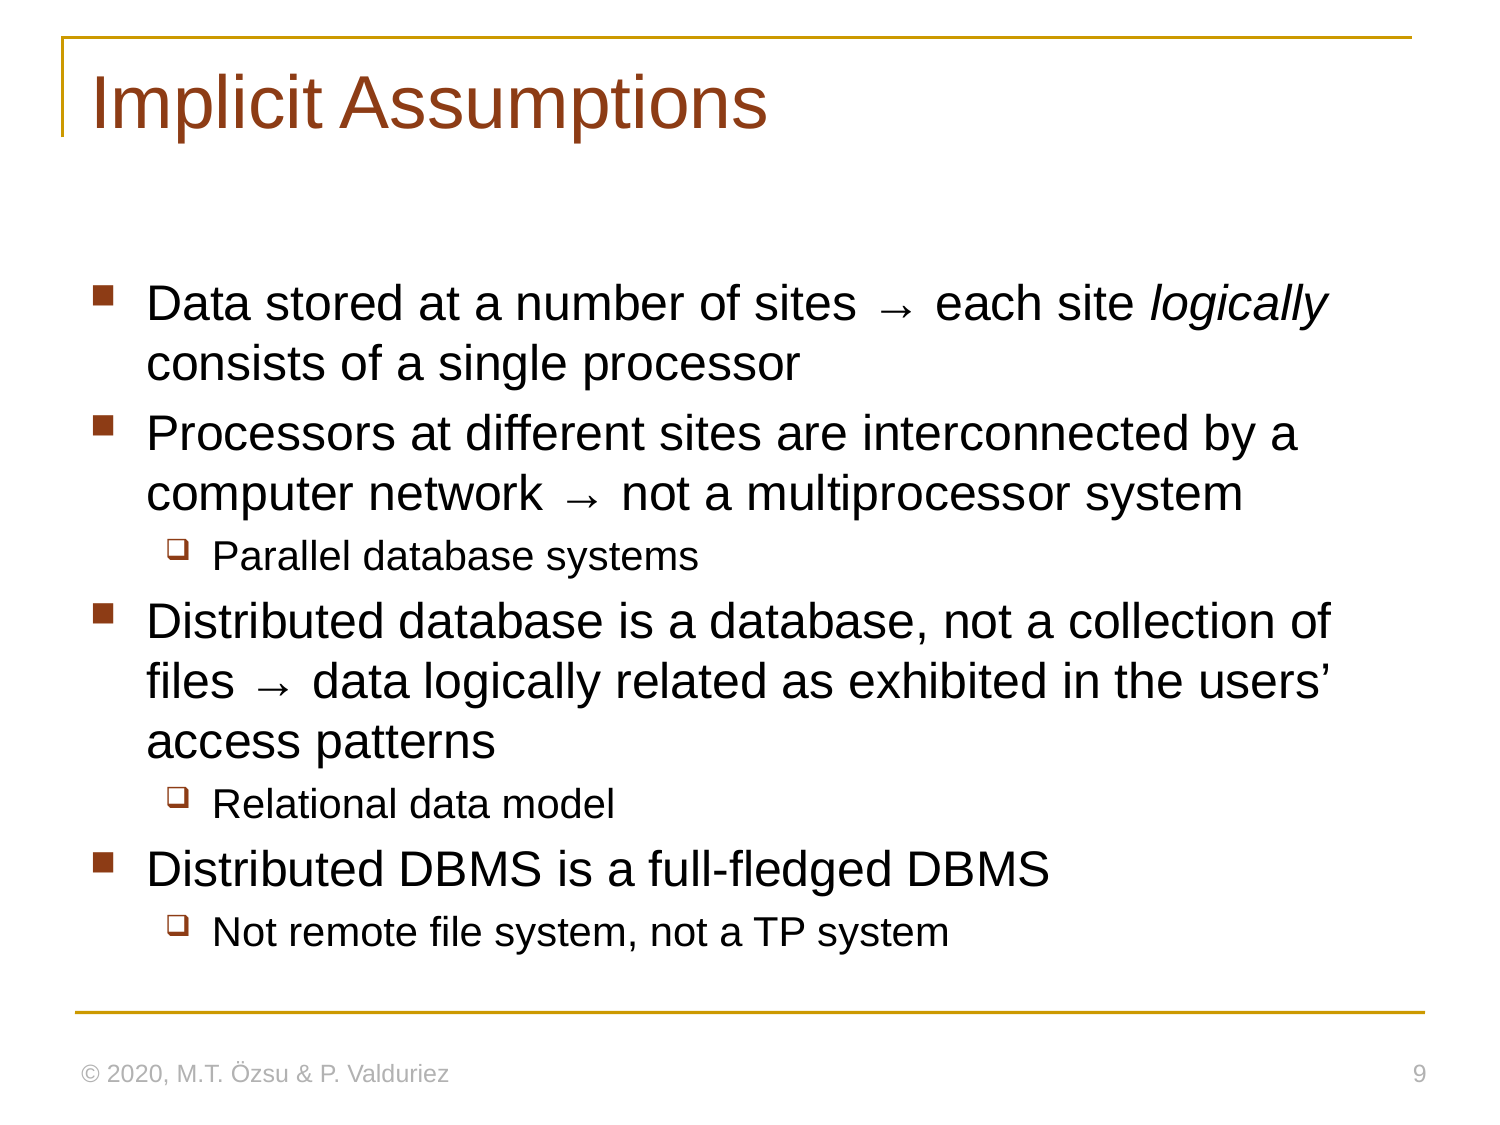

# Implicit Assumptions
Data stored at a number of sites → each site logically consists of a single processor
Processors at different sites are interconnected by a computer network → not a multiprocessor system
Parallel database systems
Distributed database is a database, not a collection of files → data logically related as exhibited in the users’ access patterns
Relational data model
Distributed DBMS is a full-fledged DBMS
Not remote file system, not a TP system
© 2020, M.T. Özsu & P. Valduriez
9